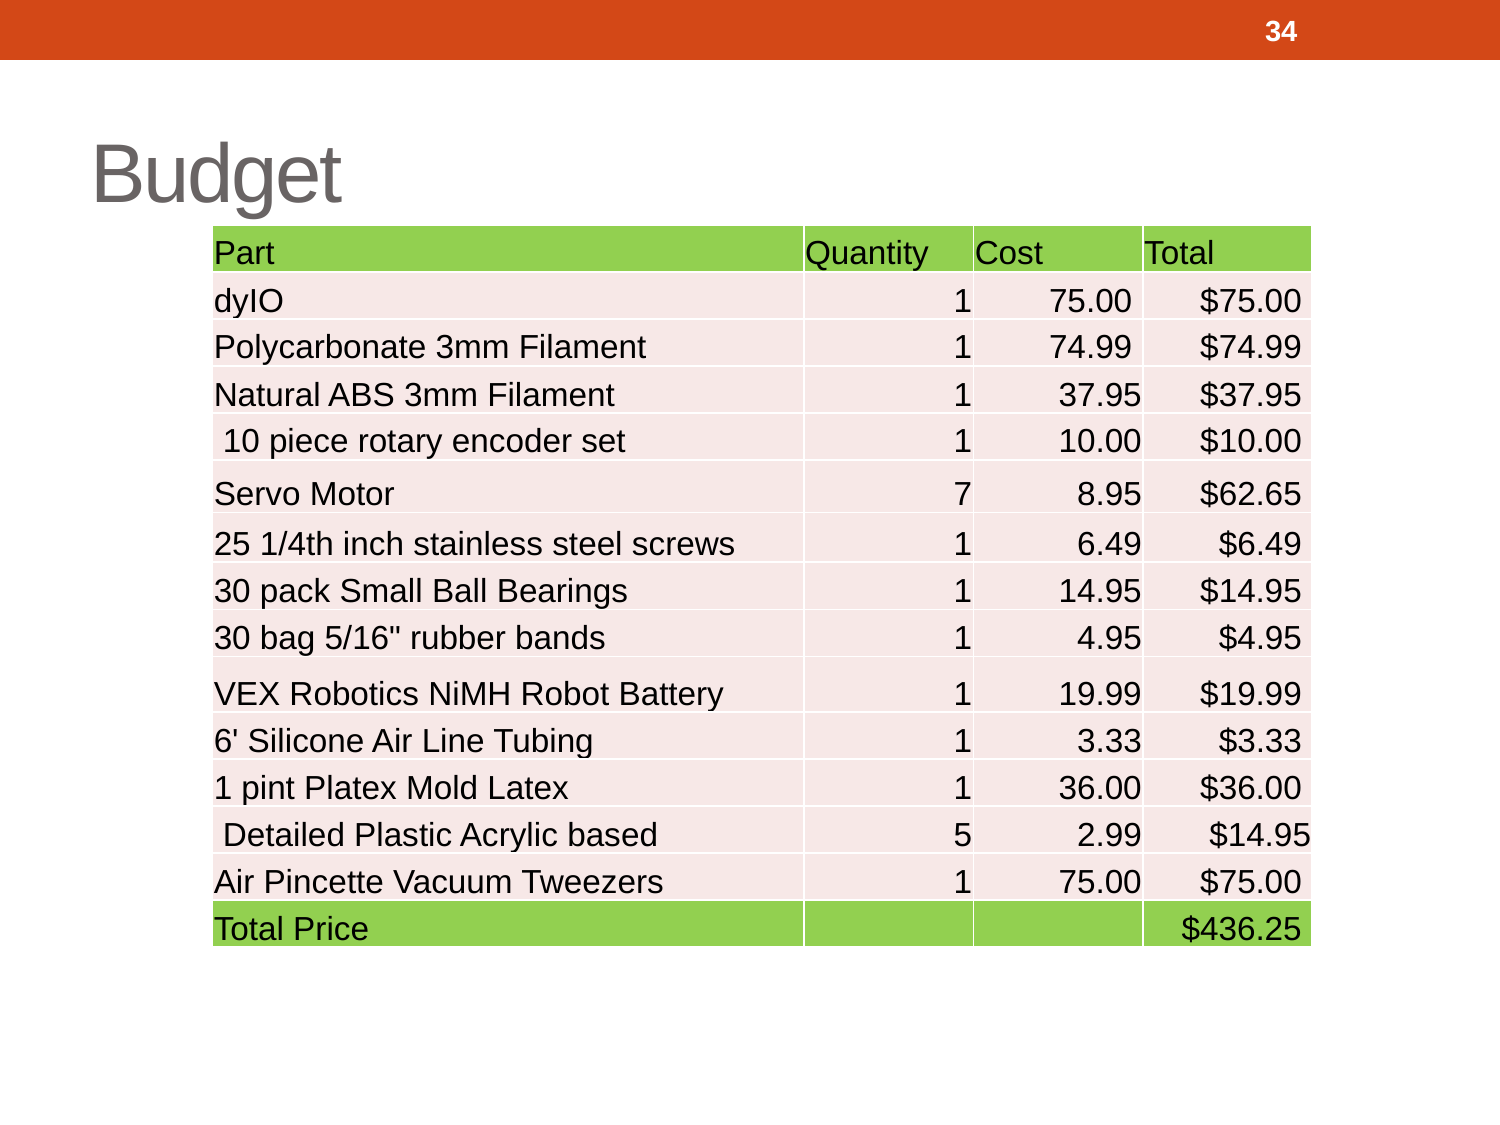

34
# Budget
| Part | Quantity | Cost | Total |
| --- | --- | --- | --- |
| dyIO | 1 | 75.00 | $75.00 |
| Polycarbonate 3mm Filament | 1 | 74.99 | $74.99 |
| Natural ABS 3mm Filament | 1 | 37.95 | $37.95 |
| 10 piece rotary encoder set | 1 | 10.00 | $10.00 |
| Servo Motor | 7 | 8.95 | $62.65 |
| 25 1/4th inch stainless steel screws | 1 | 6.49 | $6.49 |
| 30 pack Small Ball Bearings | 1 | 14.95 | $14.95 |
| 30 bag 5/16" rubber bands | 1 | 4.95 | $4.95 |
| VEX Robotics NiMH Robot Battery | 1 | 19.99 | $19.99 |
| 6' Silicone Air Line Tubing | 1 | 3.33 | $3.33 |
| 1 pint Platex Mold Latex | 1 | 36.00 | $36.00 |
| Detailed Plastic Acrylic based | 5 | 2.99 | $14.95 |
| Air Pincette Vacuum Tweezers | 1 | 75.00 | $75.00 |
| Total Price |  |  | $436.25 |